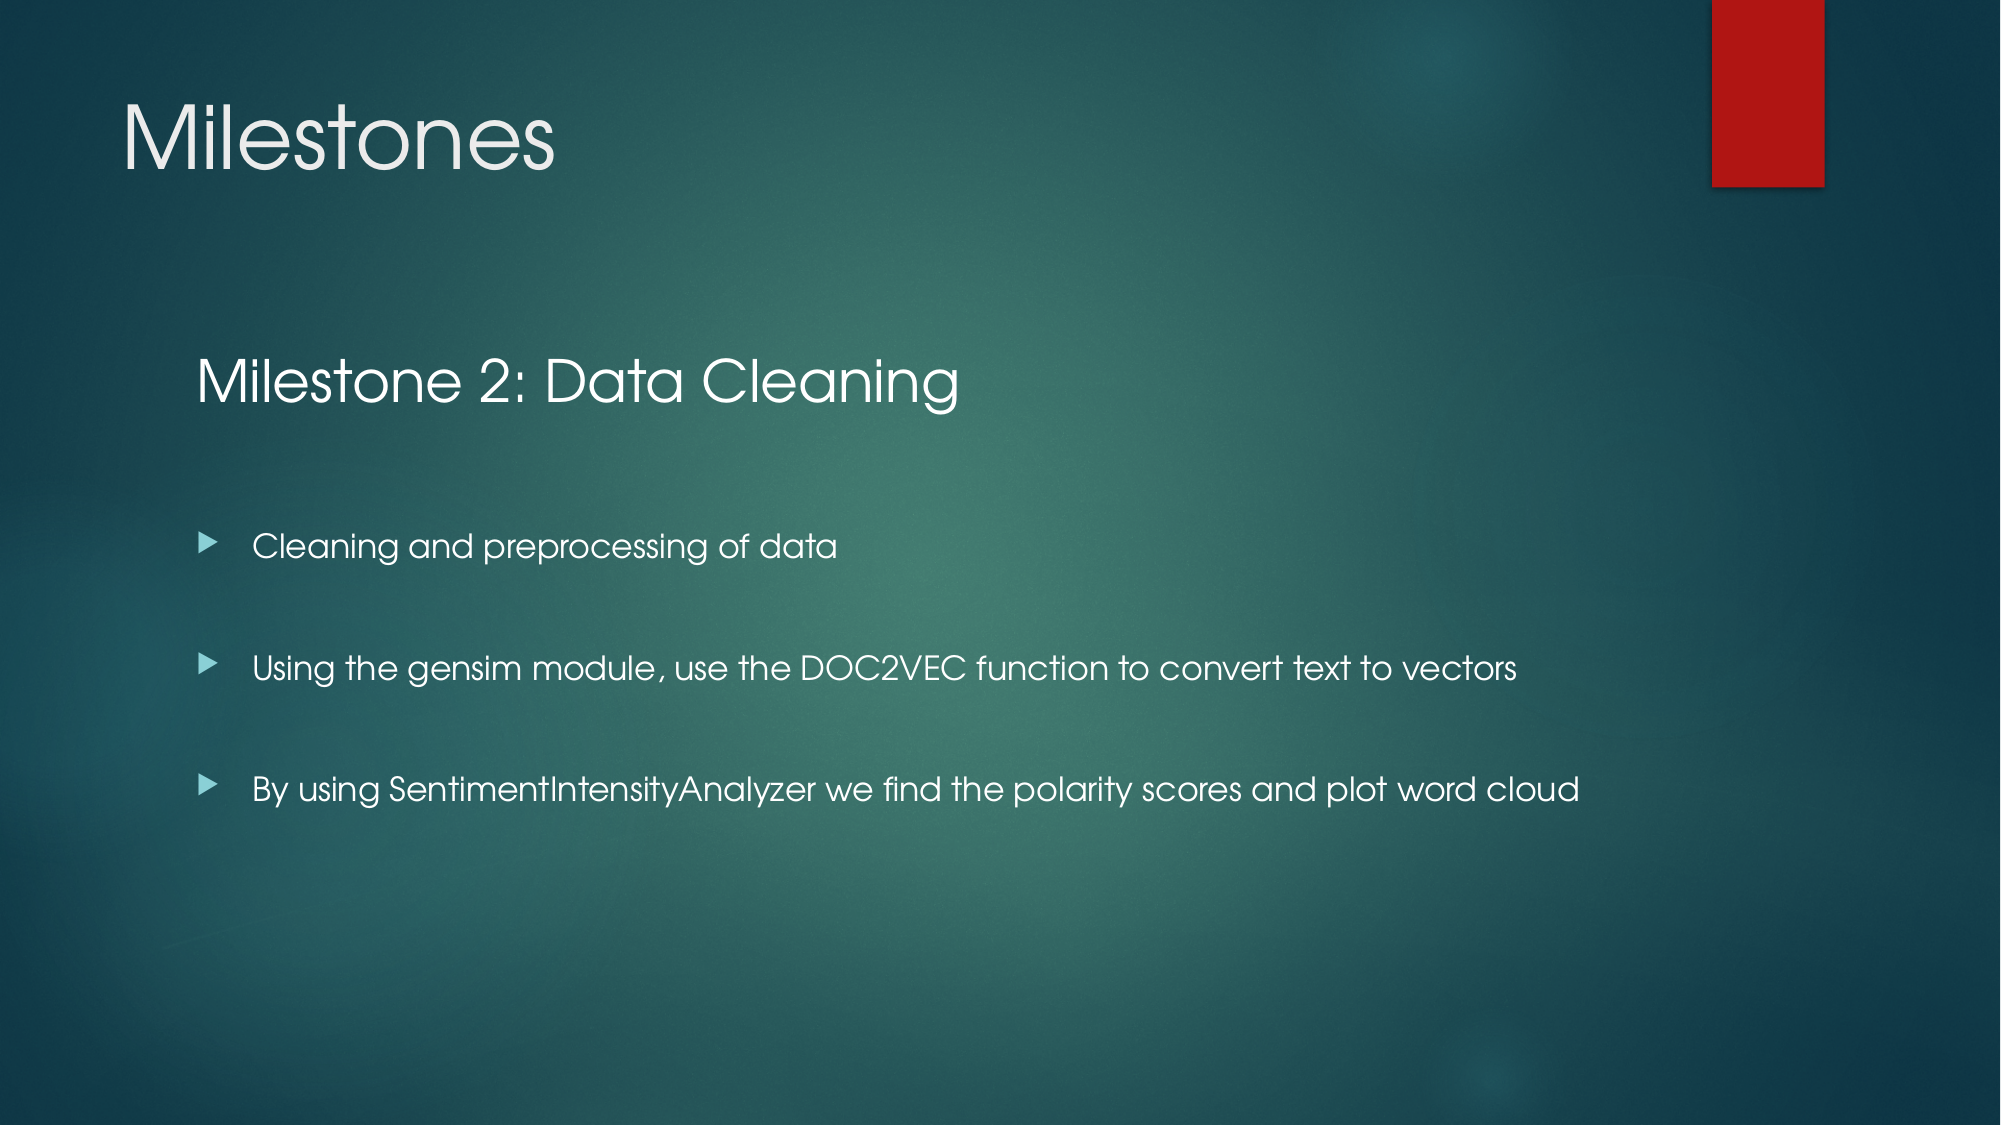

# Milestones
Milestone 2: Data Cleaning

Cleaning and preprocessing of data

Using the gensim module, use the DOC2VEC function to convert text to vectors

By using SentimentIntensityAnalyzer we find the polarity scores and plot word cloud